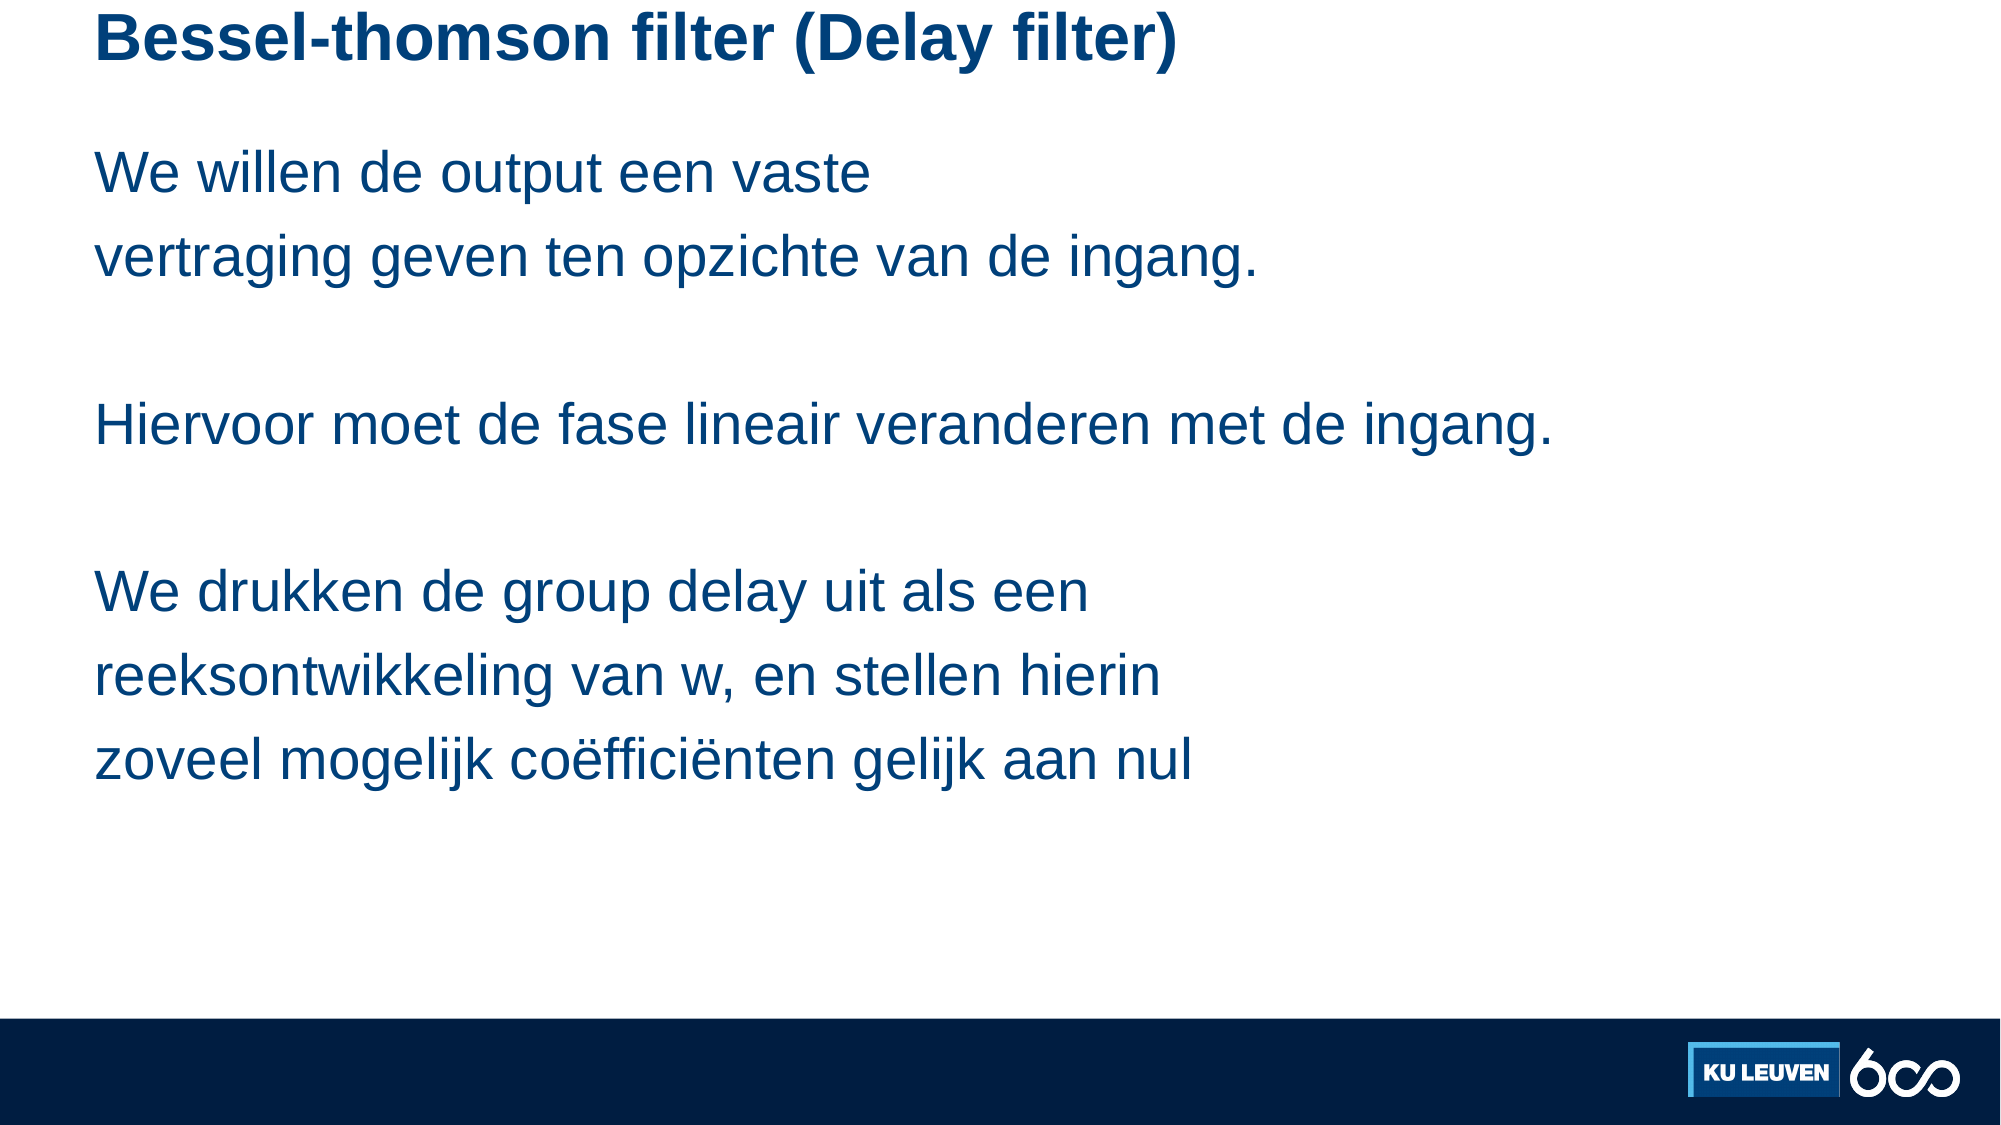

# Bessel-thomson filter (Delay filter)
We willen de output een vaste
vertraging geven ten opzichte van de ingang.

Hiervoor moet de fase lineair veranderen met de ingang.

We drukken de group delay uit als een
reeksontwikkeling van w, en stellen hierin
zoveel mogelijk coëfficiënten gelijk aan nul